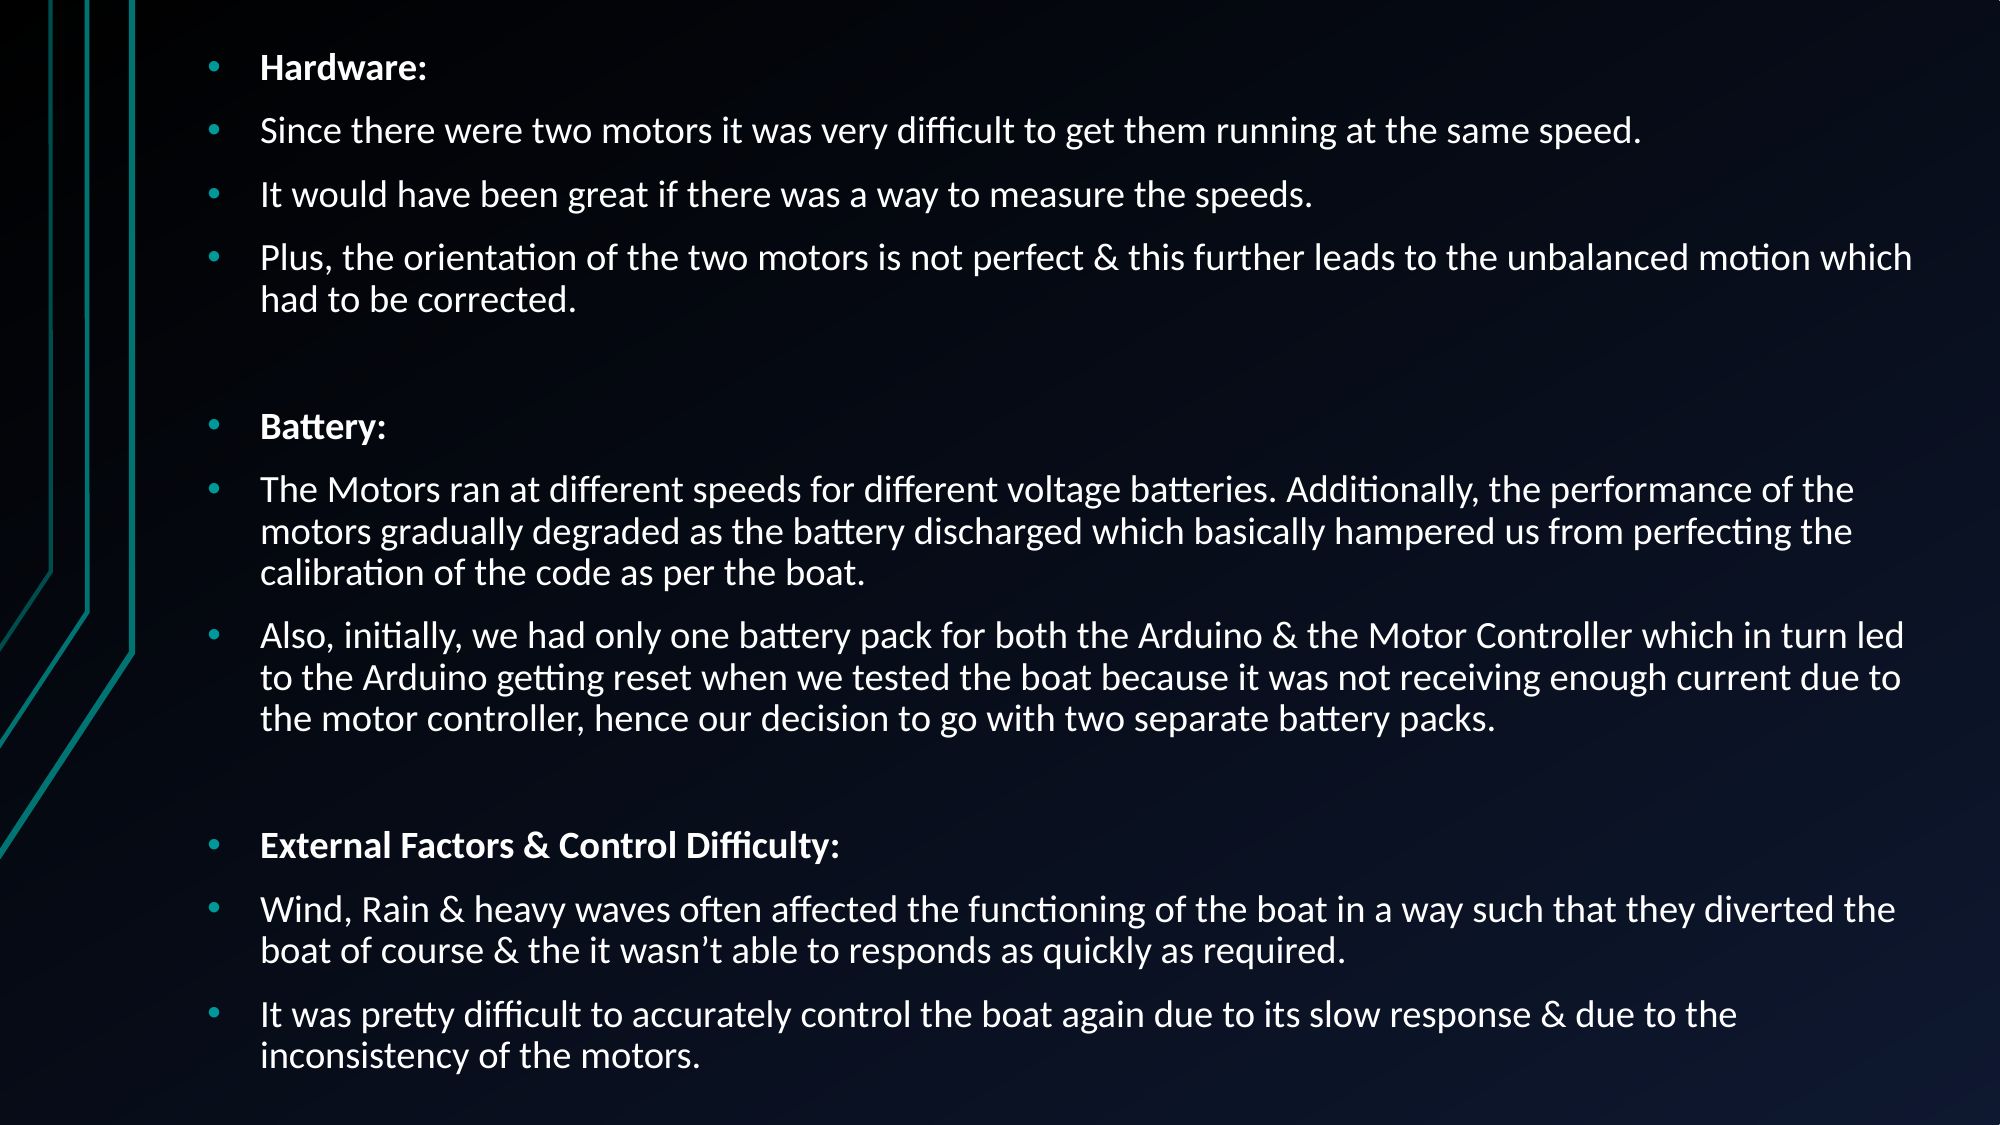

Hardware:
Since there were two motors it was very difficult to get them running at the same speed.
It would have been great if there was a way to measure the speeds.
Plus, the orientation of the two motors is not perfect & this further leads to the unbalanced motion which had to be corrected.

Battery:
The Motors ran at different speeds for different voltage batteries. Additionally, the performance of the motors gradually degraded as the battery discharged which basically hampered us from perfecting the calibration of the code as per the boat.
Also, initially, we had only one battery pack for both the Arduino & the Motor Controller which in turn led to the Arduino getting reset when we tested the boat because it was not receiving enough current due to the motor controller, hence our decision to go with two separate battery packs.

External Factors & Control Difficulty:
Wind, Rain & heavy waves often affected the functioning of the boat in a way such that they diverted the boat of course & the it wasn’t able to responds as quickly as required.
It was pretty difficult to accurately control the boat again due to its slow response & due to the inconsistency of the motors.